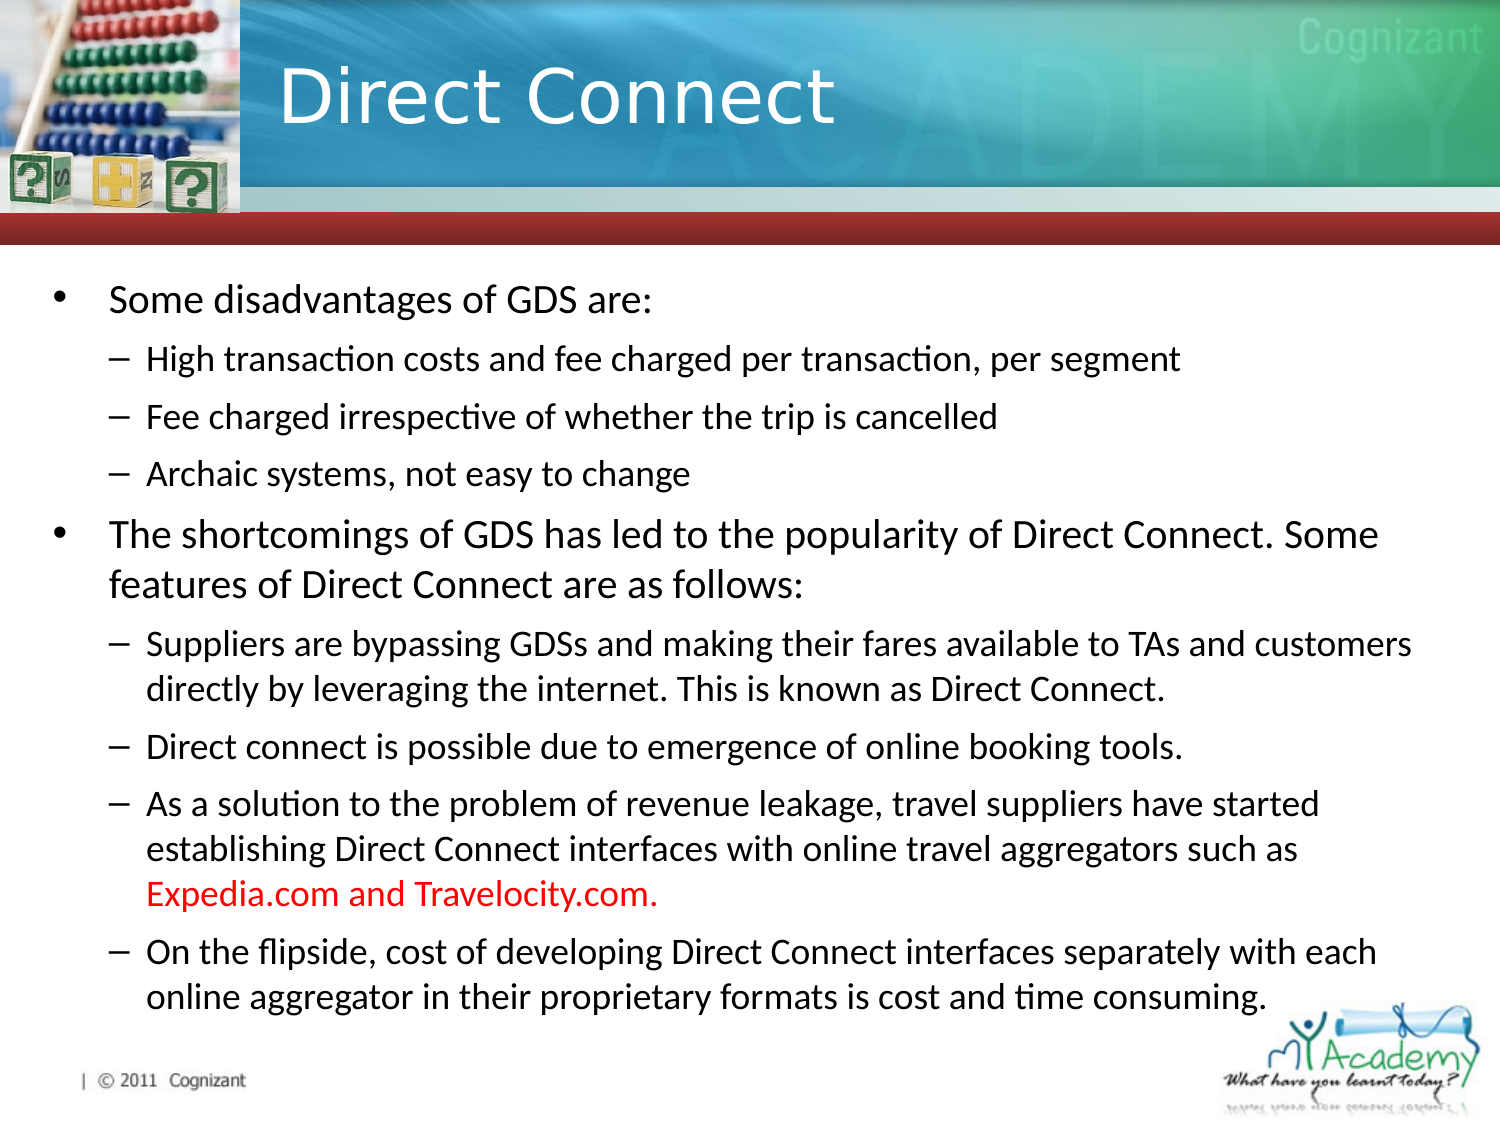

# Direct Connect
Some disadvantages of GDS are:
High transaction costs and fee charged per transaction, per segment
Fee charged irrespective of whether the trip is cancelled
Archaic systems, not easy to change
The shortcomings of GDS has led to the popularity of Direct Connect. Some features of Direct Connect are as follows:
Suppliers are bypassing GDSs and making their fares available to TAs and customers directly by leveraging the internet. This is known as Direct Connect.
Direct connect is possible due to emergence of online booking tools.
As a solution to the problem of revenue leakage, travel suppliers have started establishing Direct Connect interfaces with online travel aggregators such as Expedia.com and Travelocity.com.
On the flipside, cost of developing Direct Connect interfaces separately with each online aggregator in their proprietary formats is cost and time consuming.